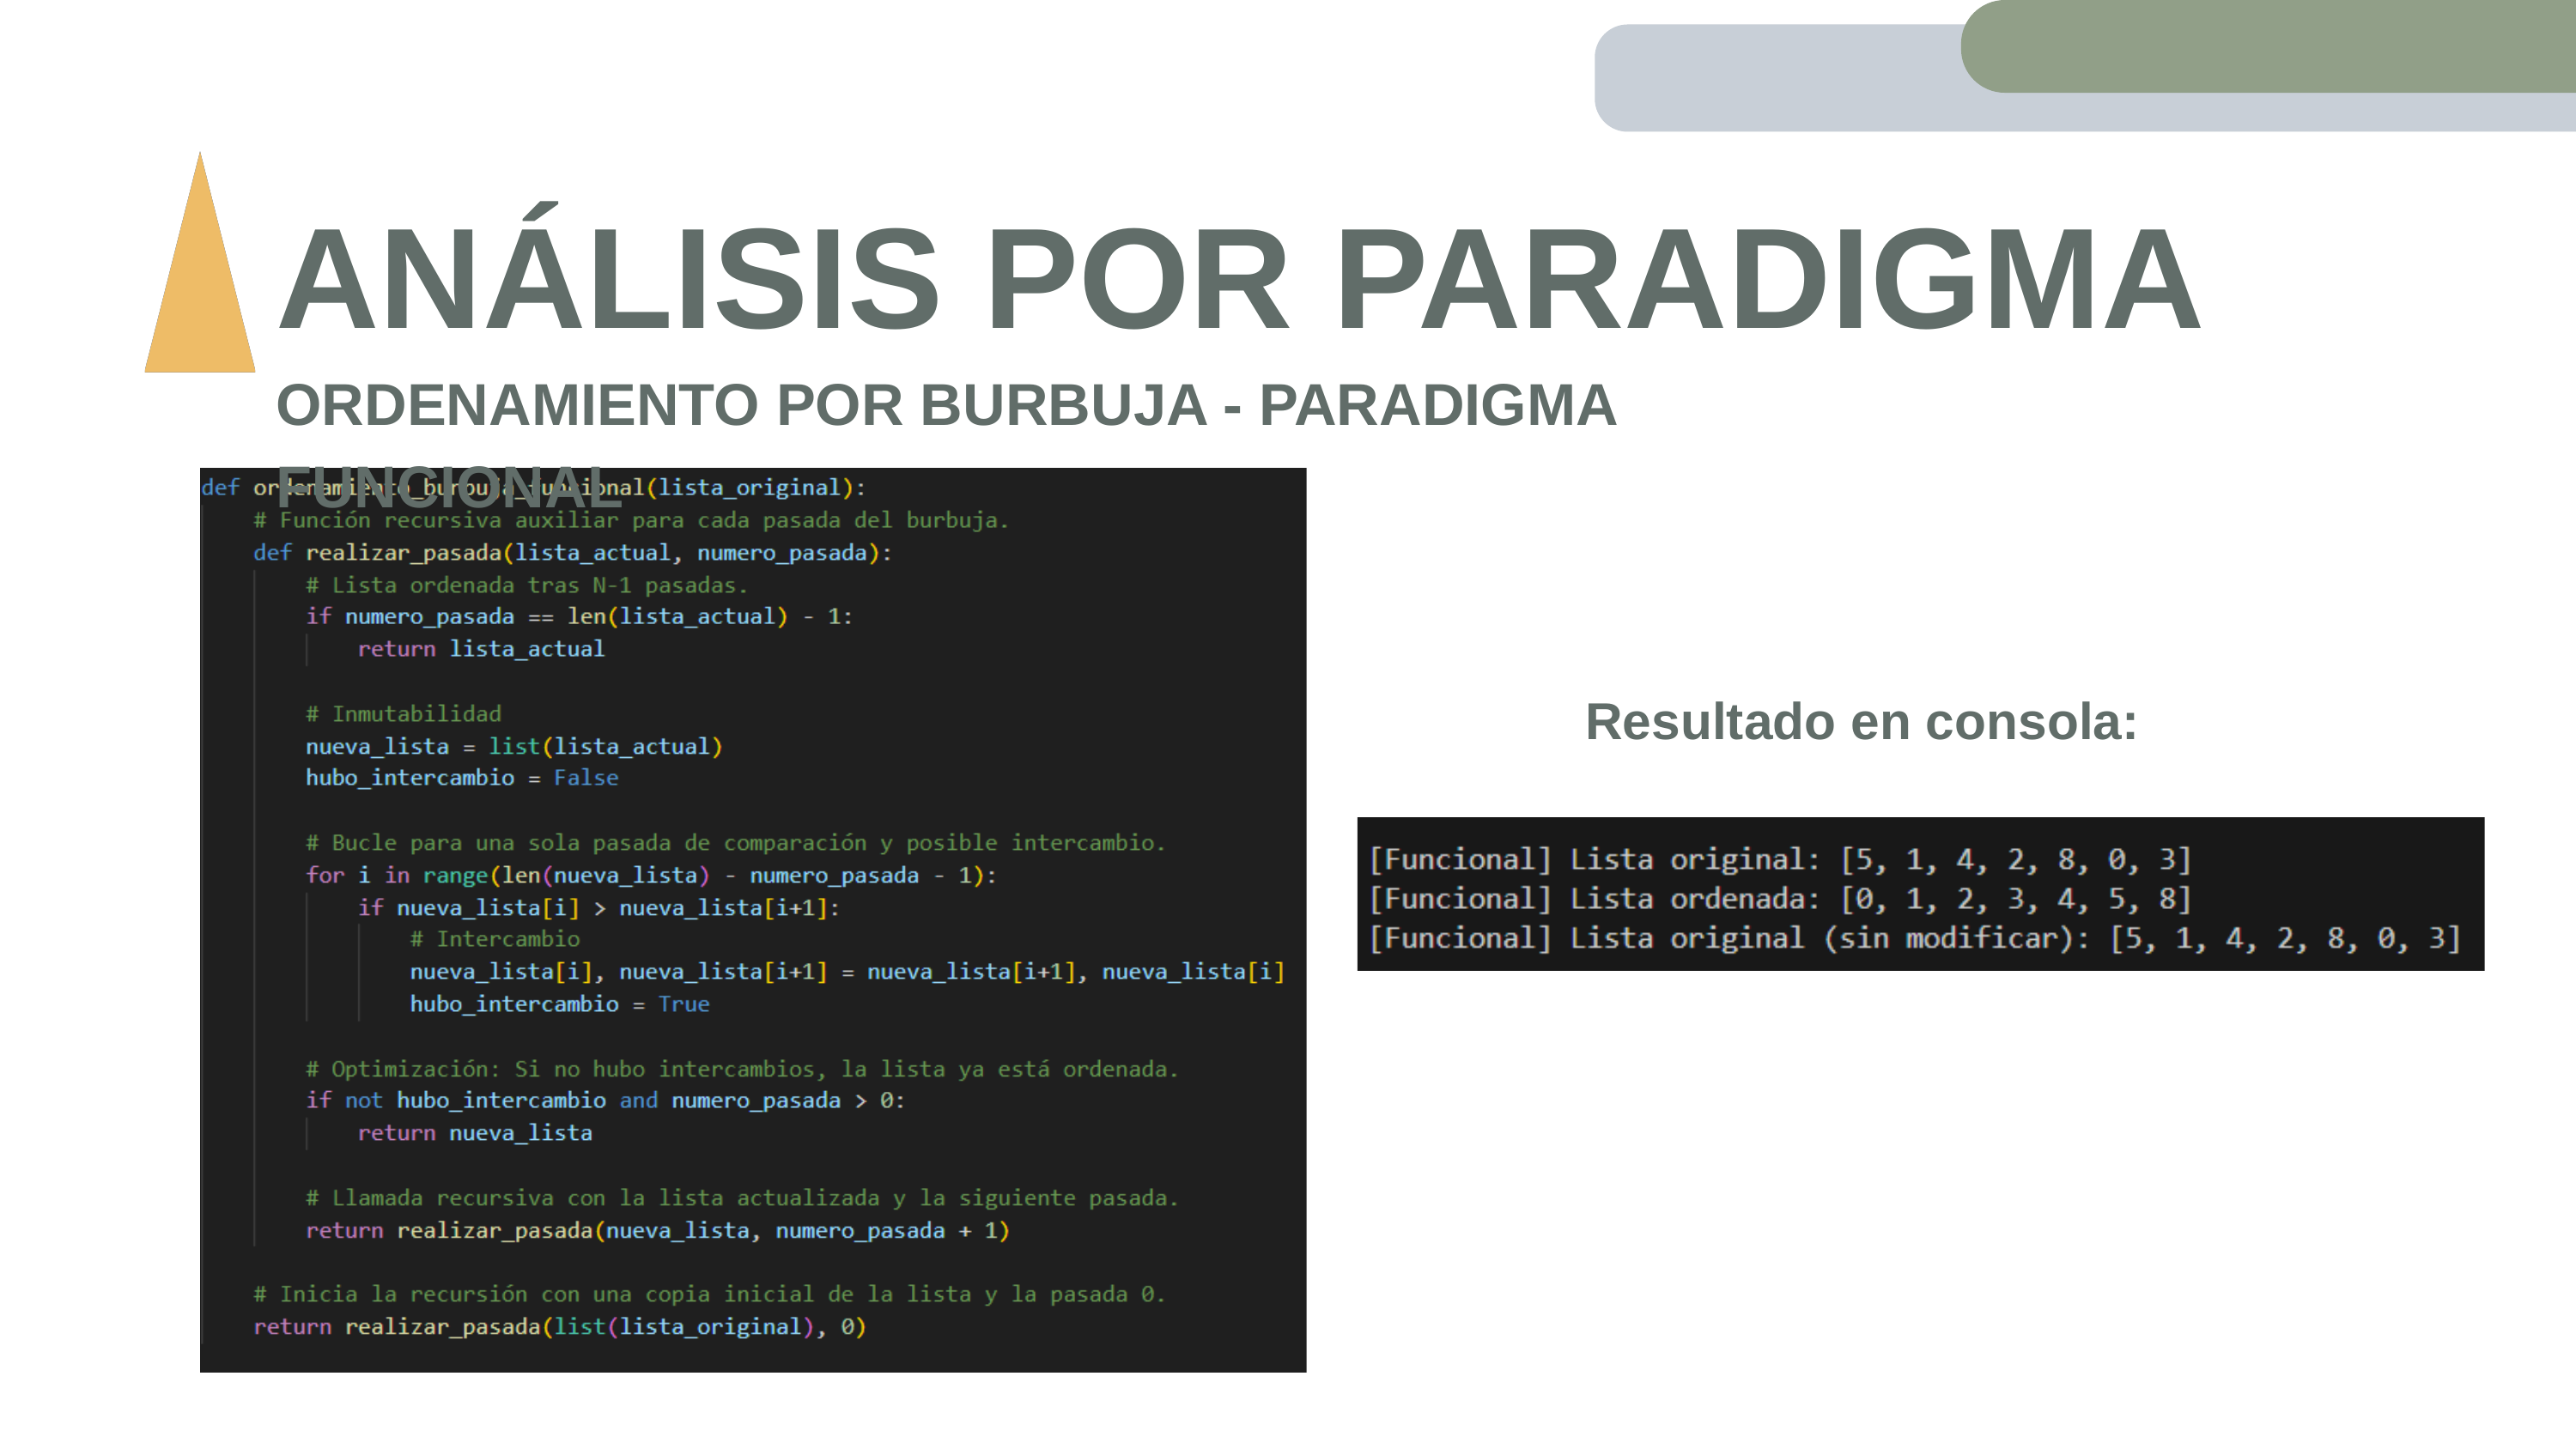

ANÁLISIS POR PARADIGMA

ORDENAMIENTO POR BURBUJA - PARADIGMA FUNCIONAL

Resultado en consola: